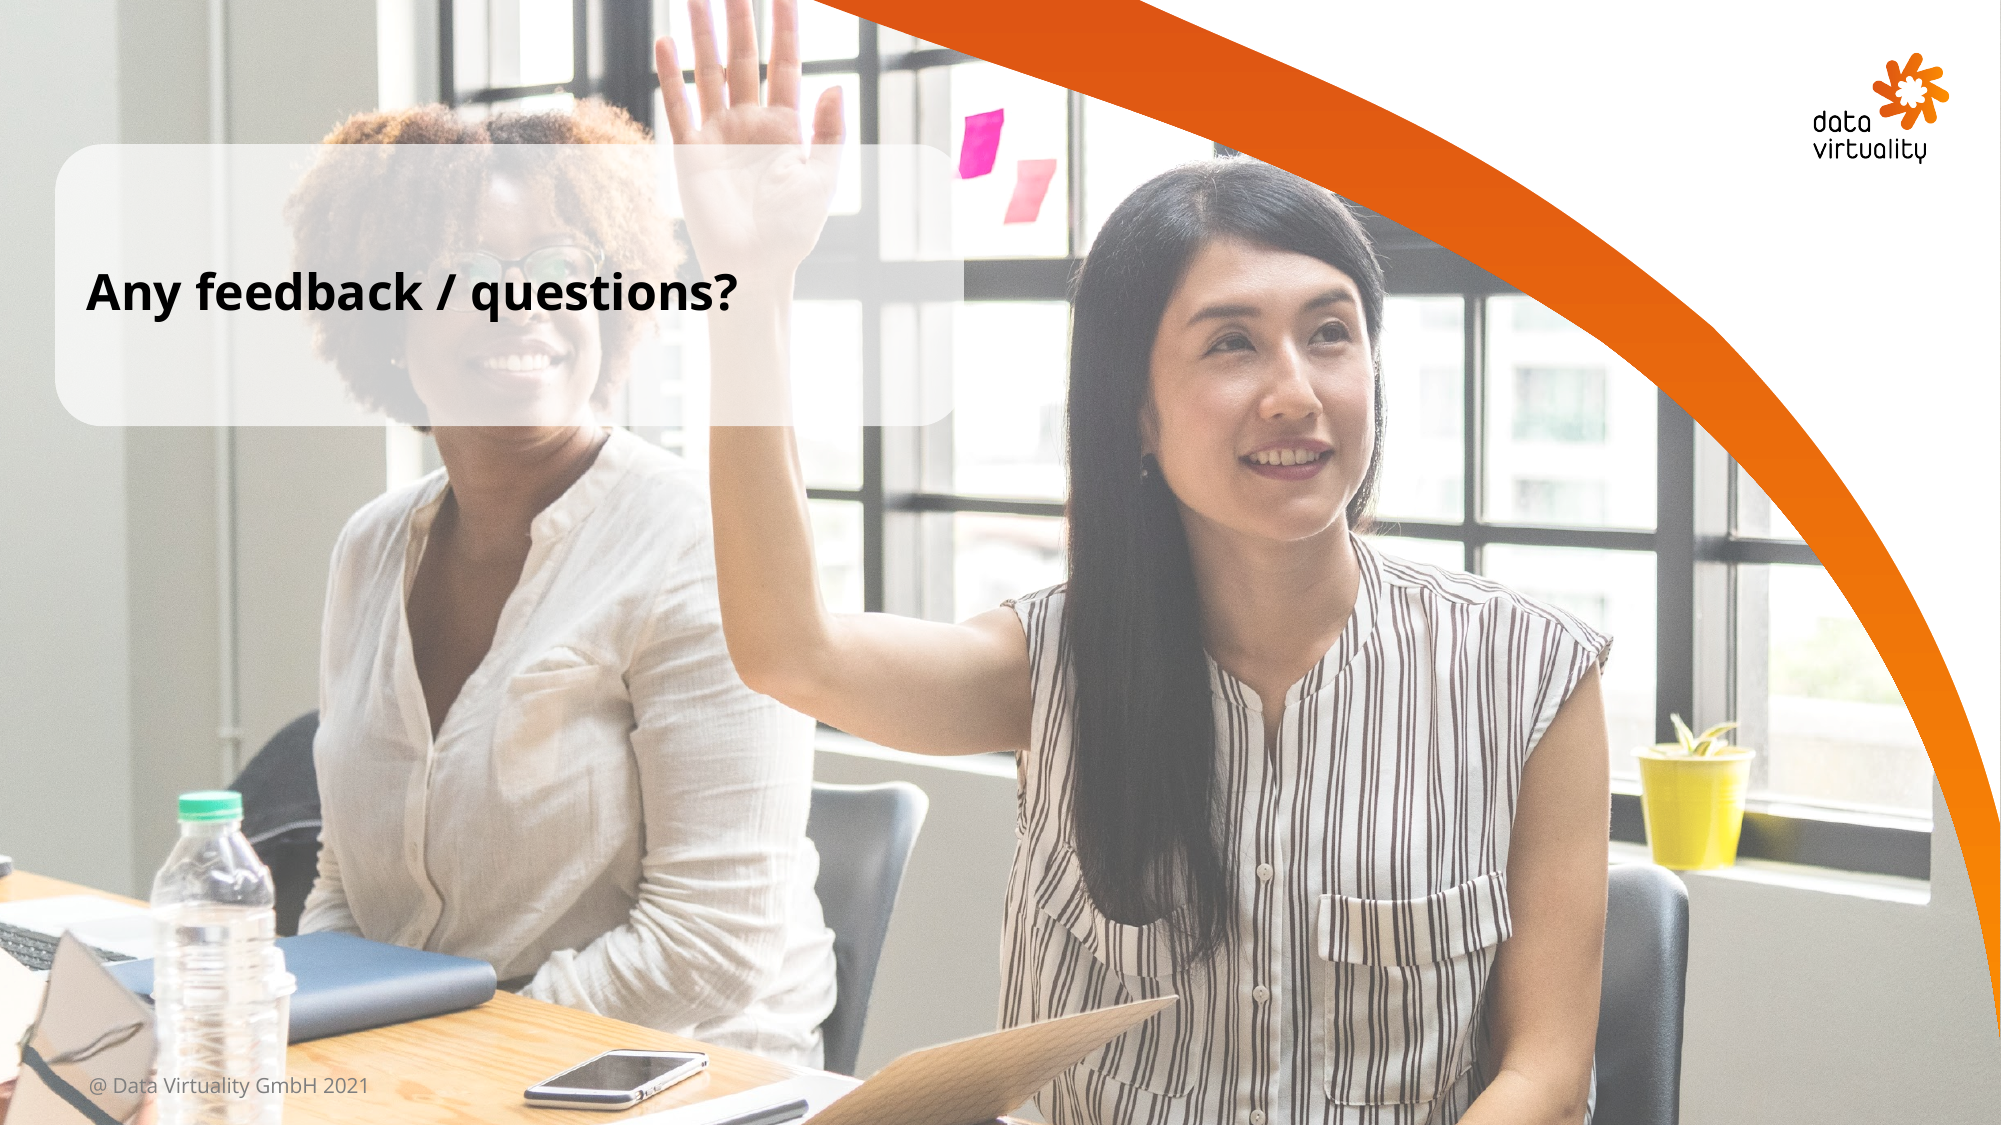

Any feedback / questions?
@ Data Virtuality GmbH 2021